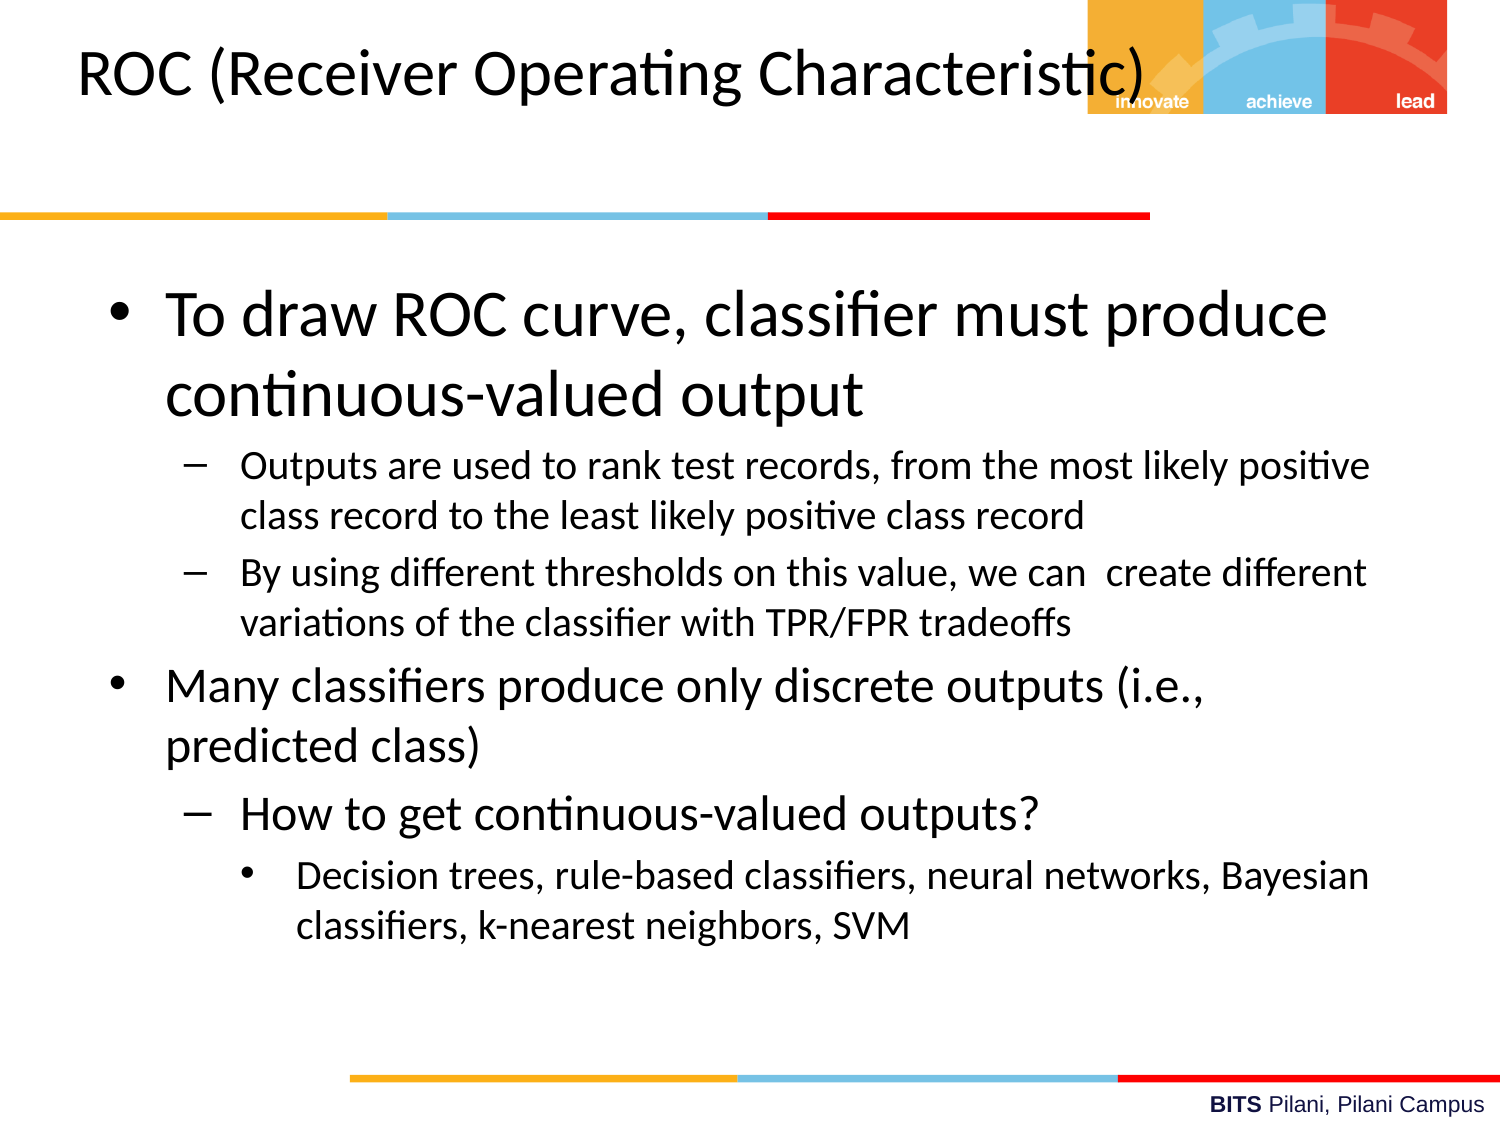

# ROC (Receiver Operating Characteristic)
To draw ROC curve, classifier must produce continuous-valued output
Outputs are used to rank test records, from the most likely positive class record to the least likely positive class record
By using different thresholds on this value, we can  create different variations of the classifier with TPR/FPR tradeoffs
Many classifiers produce only discrete outputs (i.e., predicted class)
How to get continuous-valued outputs?
Decision trees, rule-based classifiers, neural networks, Bayesian classifiers, k-nearest neighbors, SVM